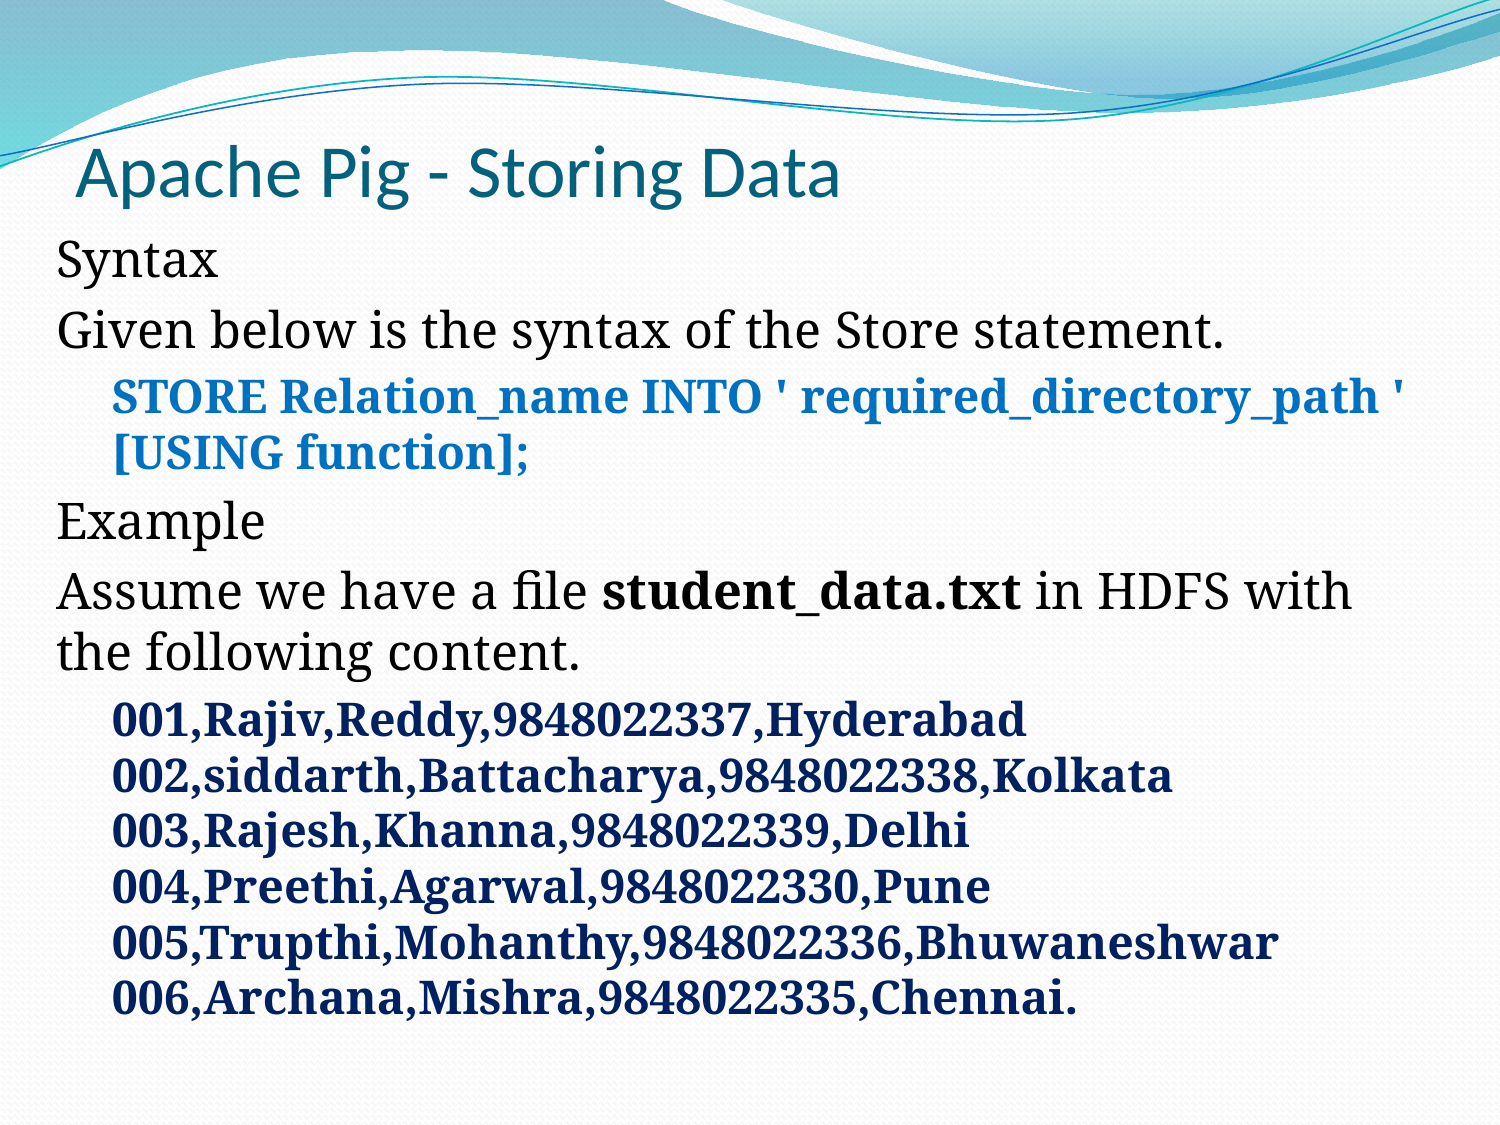

# Apache Pig - Storing Data
Syntax
Given below is the syntax of the Store statement.
STORE Relation_name INTO ' required_directory_path ' [USING function];
Example
Assume we have a file student_data.txt in HDFS with the following content.
001,Rajiv,Reddy,9848022337,Hyderabad 002,siddarth,Battacharya,9848022338,Kolkata 003,Rajesh,Khanna,9848022339,Delhi 004,Preethi,Agarwal,9848022330,Pune 005,Trupthi,Mohanthy,9848022336,Bhuwaneshwar 006,Archana,Mishra,9848022335,Chennai.